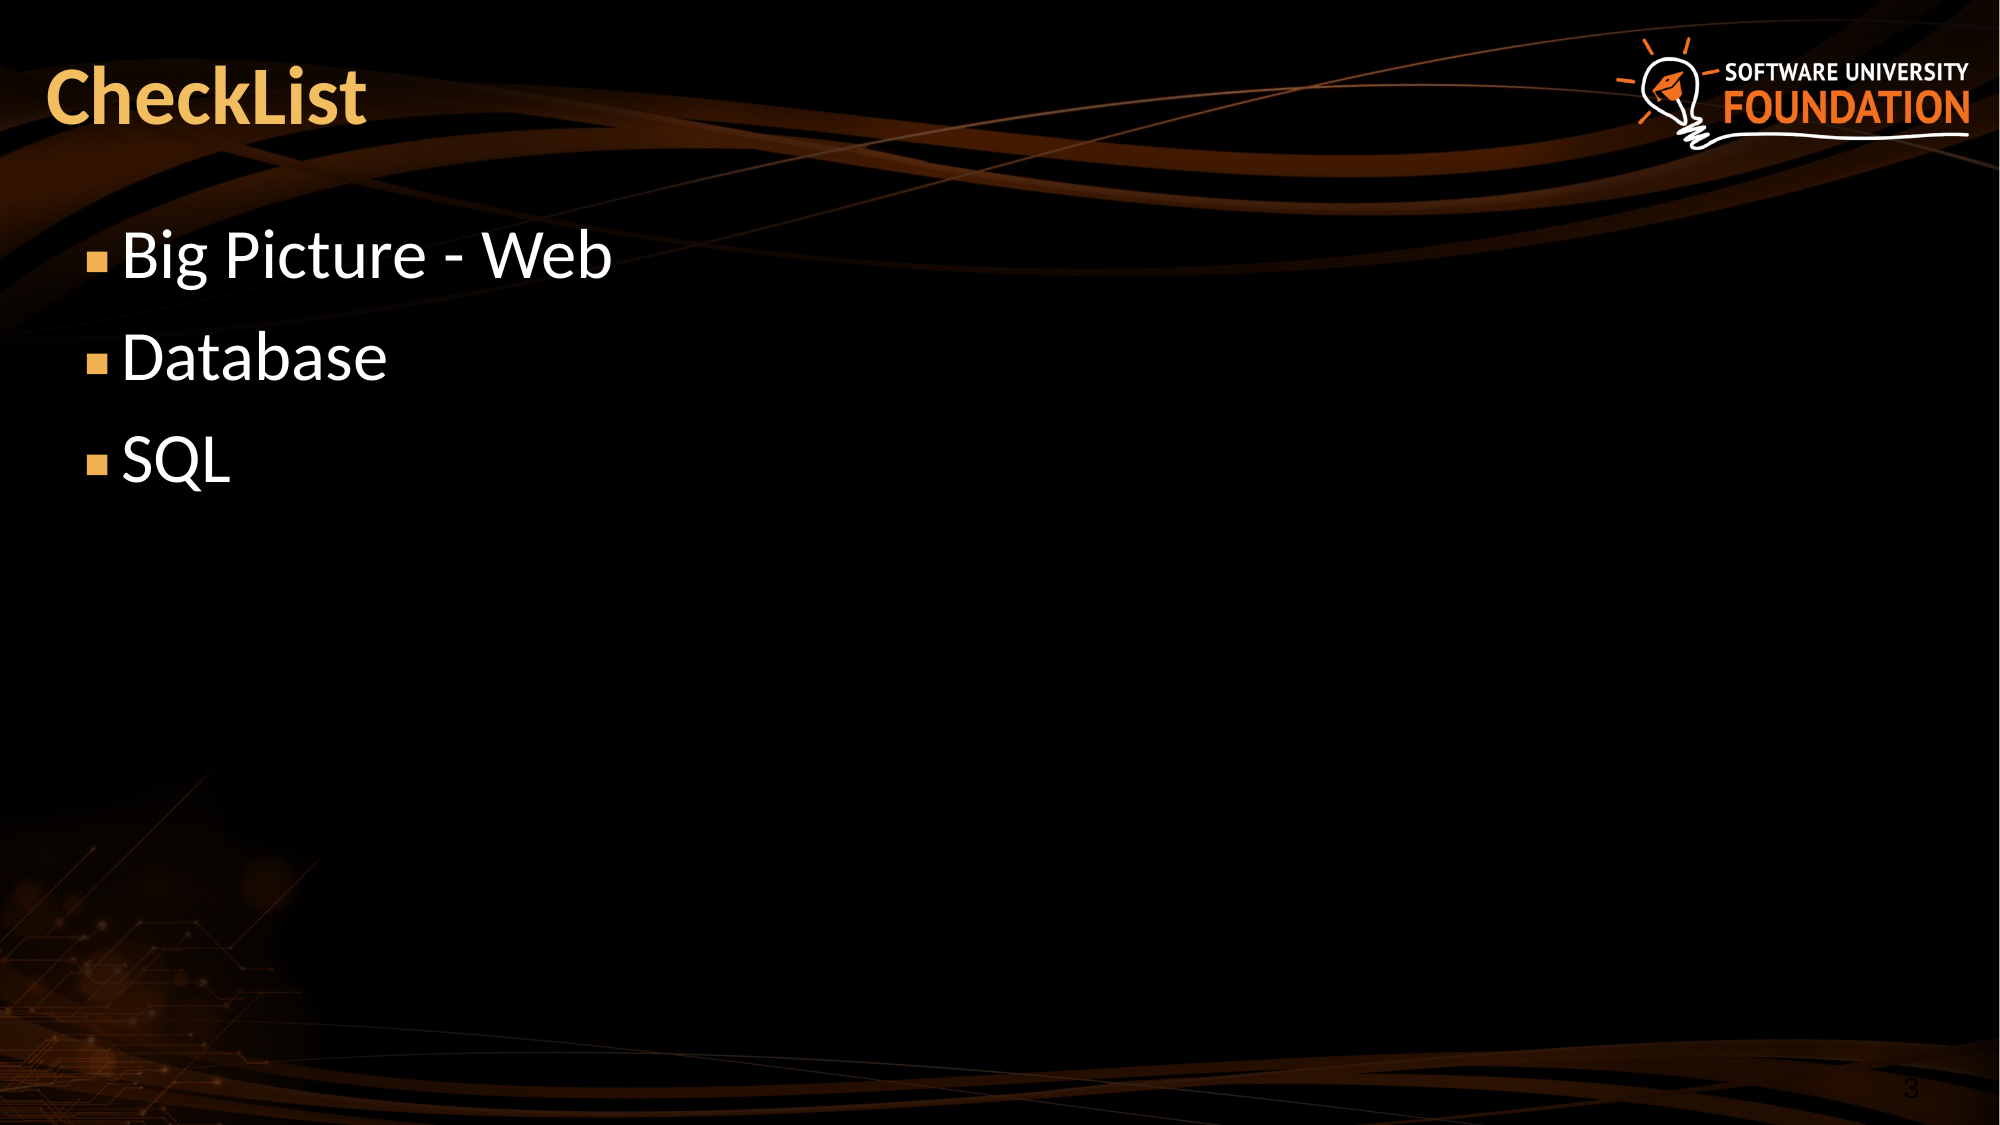

# CheckList
Big Picture - Web
Database
SQL
3